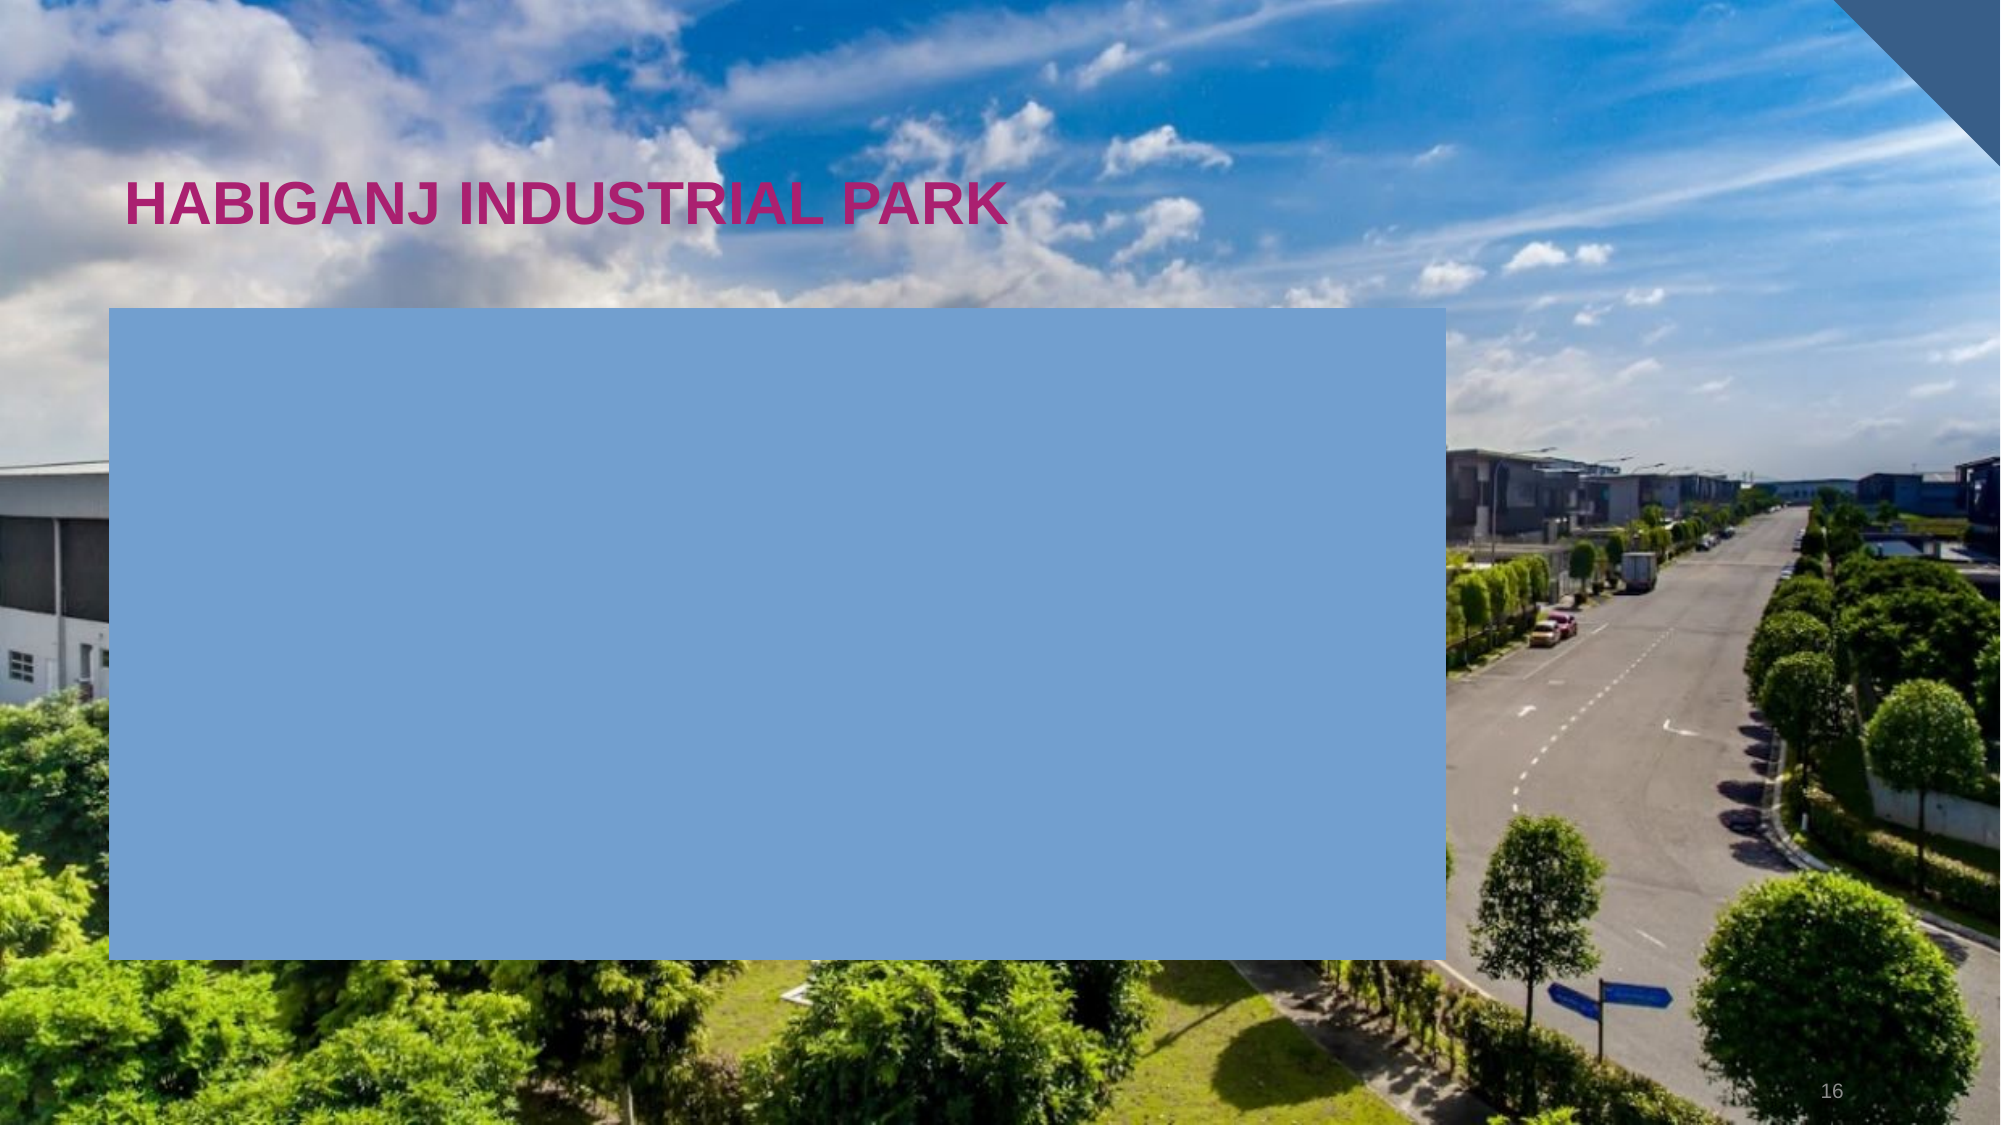

# Habiganj Industrial Park
Habiganj ,Sylhet
Date of Visit: March 17,2023
Analyzed the way of working and learned about the product line management , marketing strategies, customer segmentation and so on.
Habiganj Industrial Park is a significant industrial hub established by PRAN-RFL Group, a leading conglomerate in Bangladesh. This park spans over 300 acres of land and houses a diverse range of manufacturing units, including food, beverages, plastic products, and agriculture machinery. The industrial park is highly diversified, producing everyday essentials and items with high global demand, such as transformers, electric cables, bicycles, and melamine. Between the various production lines,
16